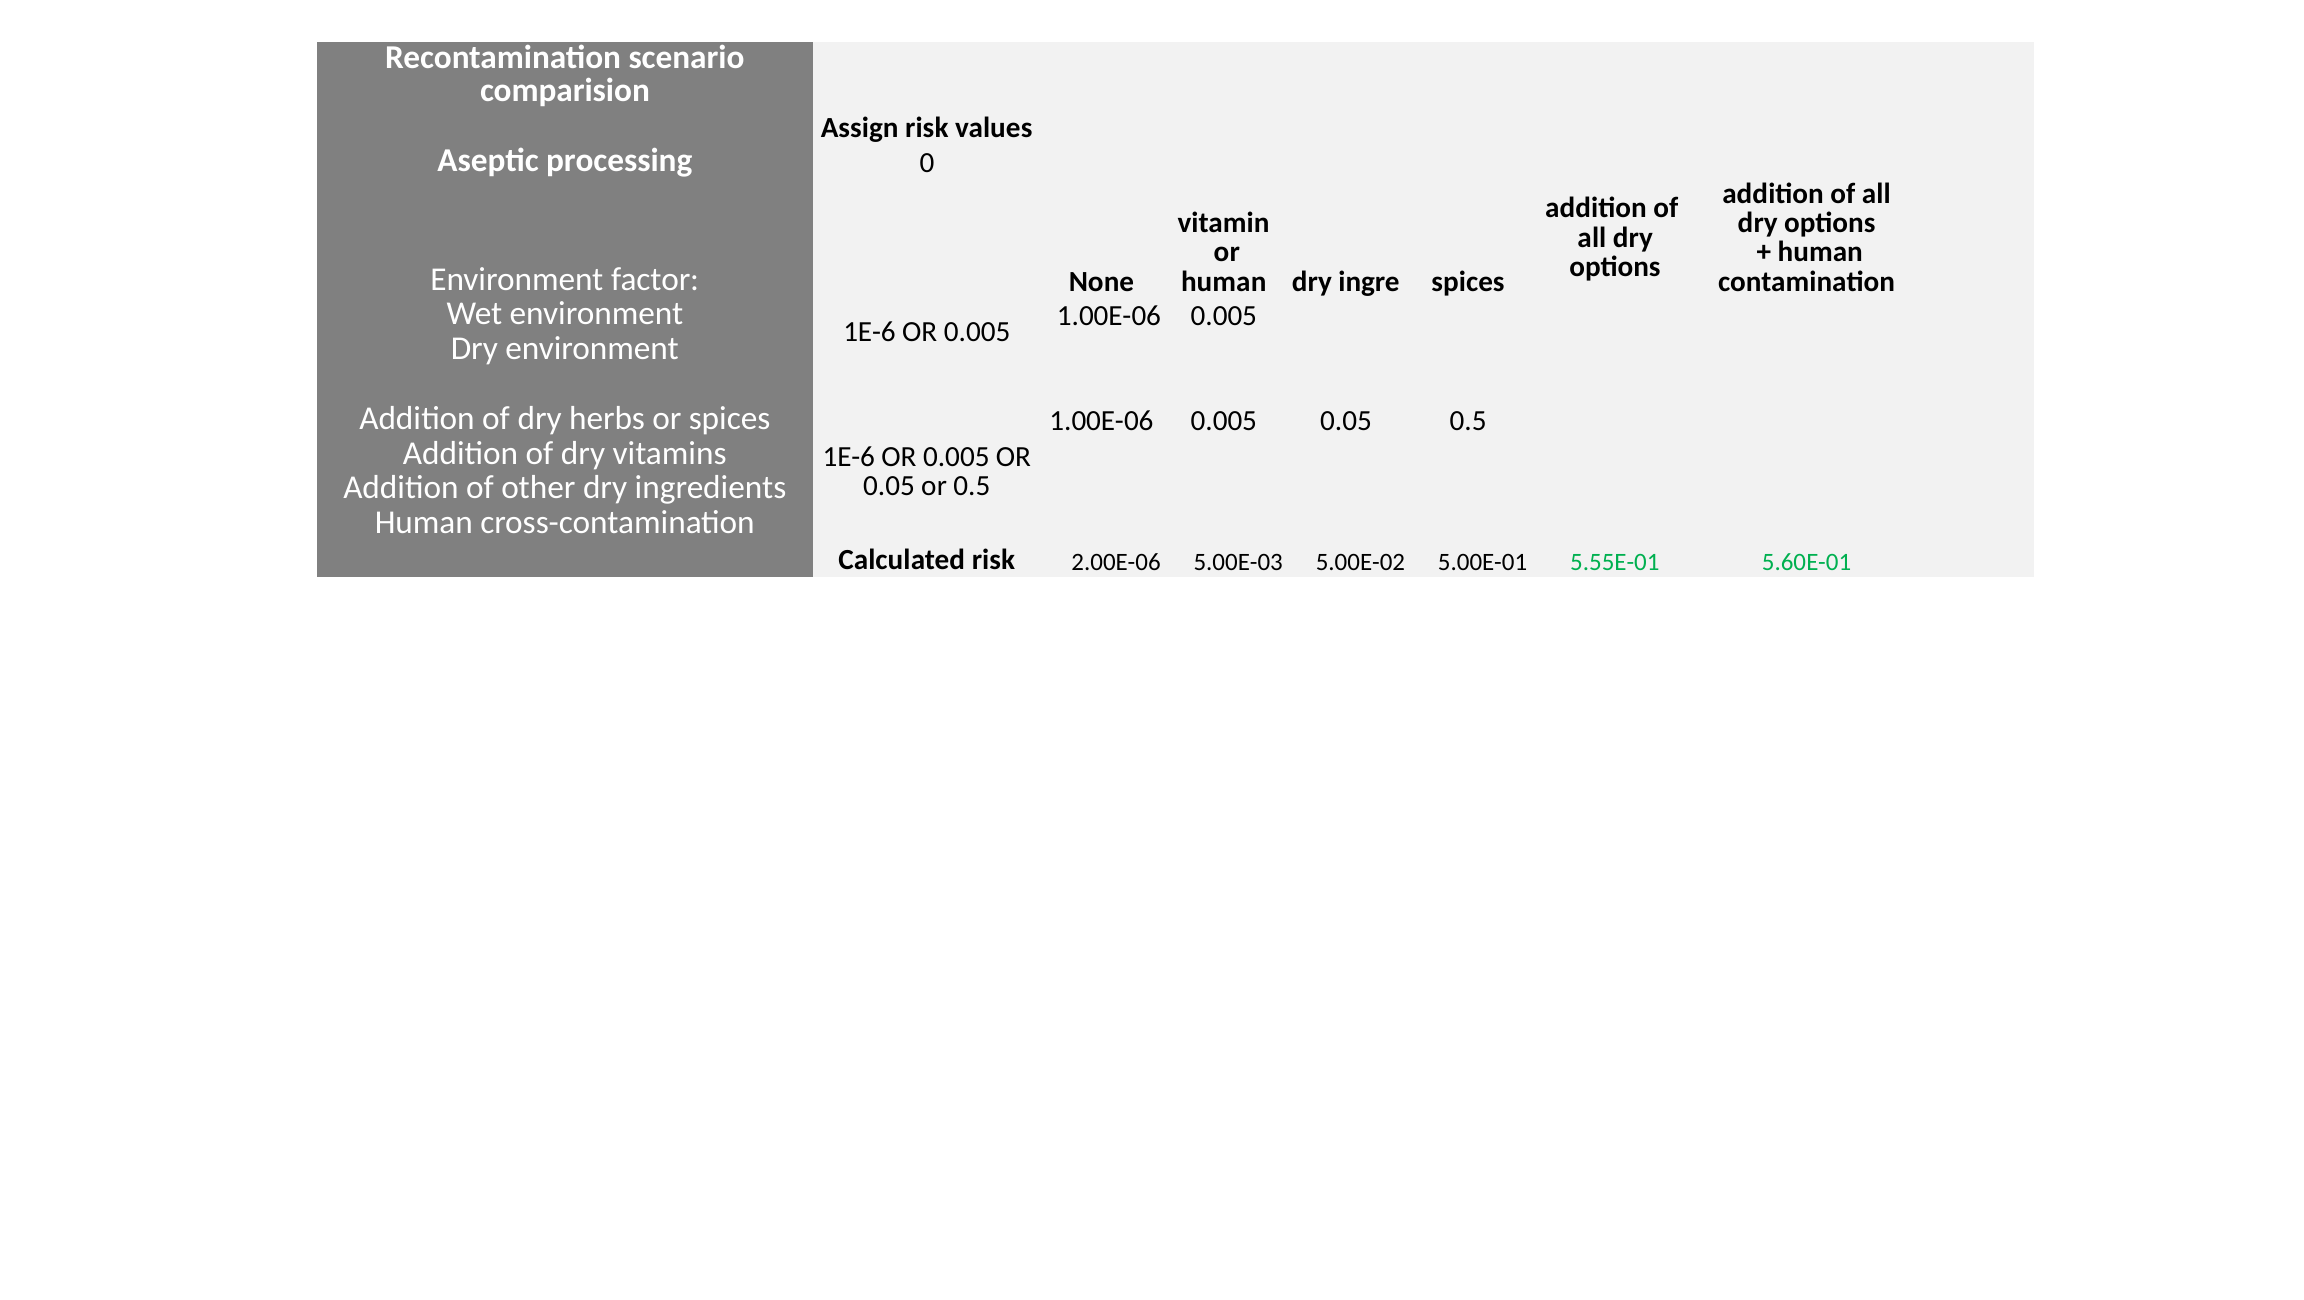

| Recontamination scenario comparision |  |  |  |  |  |  |  |  |
| --- | --- | --- | --- | --- | --- | --- | --- | --- |
|  | Assign risk values |  |  |  |  |  |  |  |
| Aseptic processing | 0 |  |  |  |  |  |  |  |
| Environment factor: |  | None | vitamin or human | dry ingre | spices | addition of all dry options | addition of all dry options + human contamination |  |
| Wet environment | 1E-6 OR 0.005 | 1.00E-06 | 0.005 |  |  |  |  |  |
| Dry environment |  |  |  |  |  |  |  |  |
|  |  |  |  |  |  |  |  |  |
| Addition of dry herbs or spices | 1E-6 OR 0.005 OR 0.05 or 0.5 | 1.00E-06 | 0.005 | 0.05 | 0.5 |  |  |  |
| Addition of dry vitamins |  |  |  |  |  |  |  |  |
| Addition of other dry ingredients |  |  |  |  |  |  |  |  |
| Human cross-contamination |  |  |  |  |  |  |  |  |
|  | Calculated risk | 2.00E-06 | 5.00E-03 | 5.00E-02 | 5.00E-01 | 5.55E-01 | 5.60E-01 |  |
Scenario 1: “ 0 “ in the RP category
Scenerio 2: “ 0.005” in the RP category

Mutiplication:
Scenario 1: “0”* 5
Scenario 2: 0.005 * 5
Addition:
Scenario 1: 0+5 = 5
Scenario 2: 0.005+5 = 5.0005